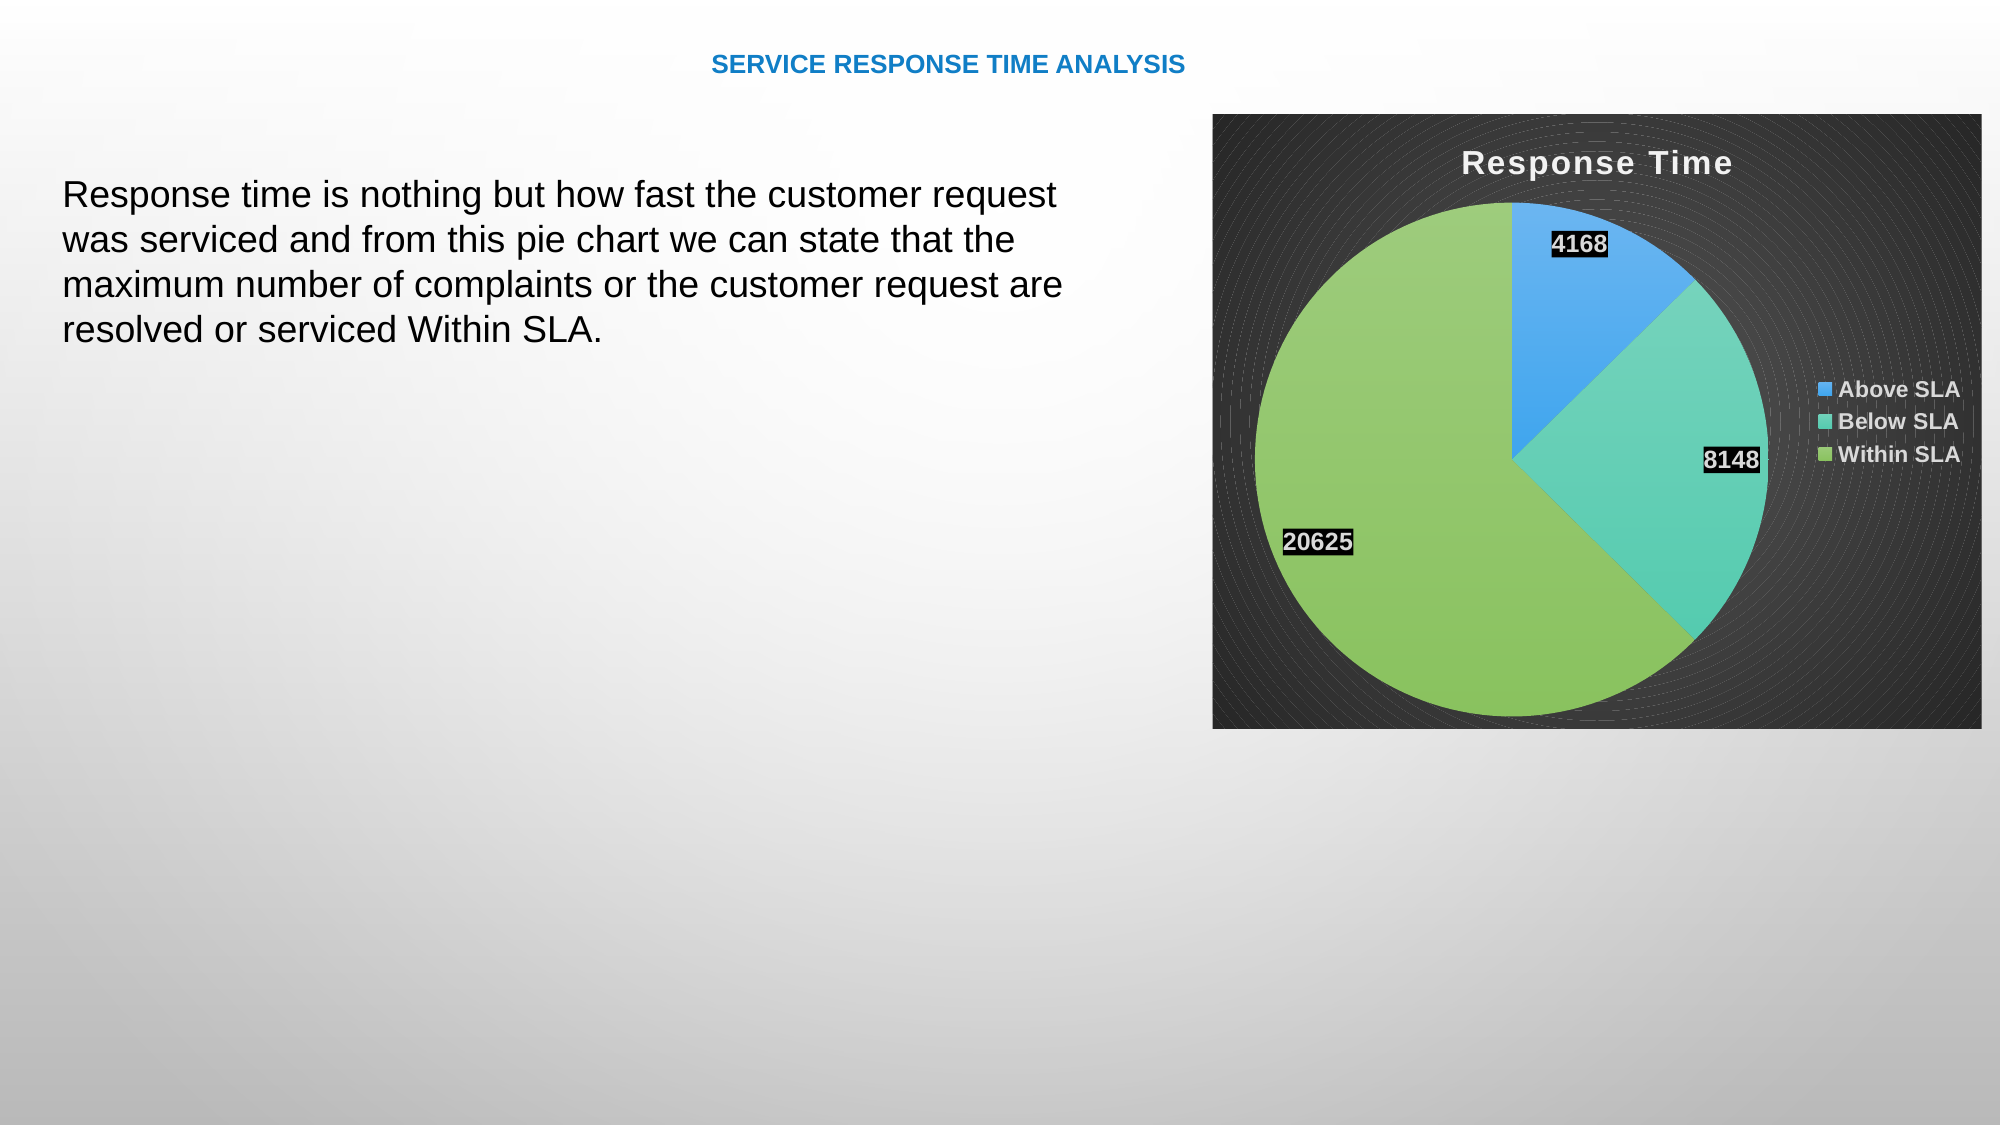

# Service Response Time Analysis

### Chart: Response Time

| Category | Total |
|---|---|
| Above SLA | 4168.0 |
| Below SLA | 8148.0 |
| Within SLA | 20625.0 |
Response time is nothing but how fast the customer request was serviced and from this pie chart we can state that the maximum number of complaints or the customer request are resolved or serviced Within SLA.